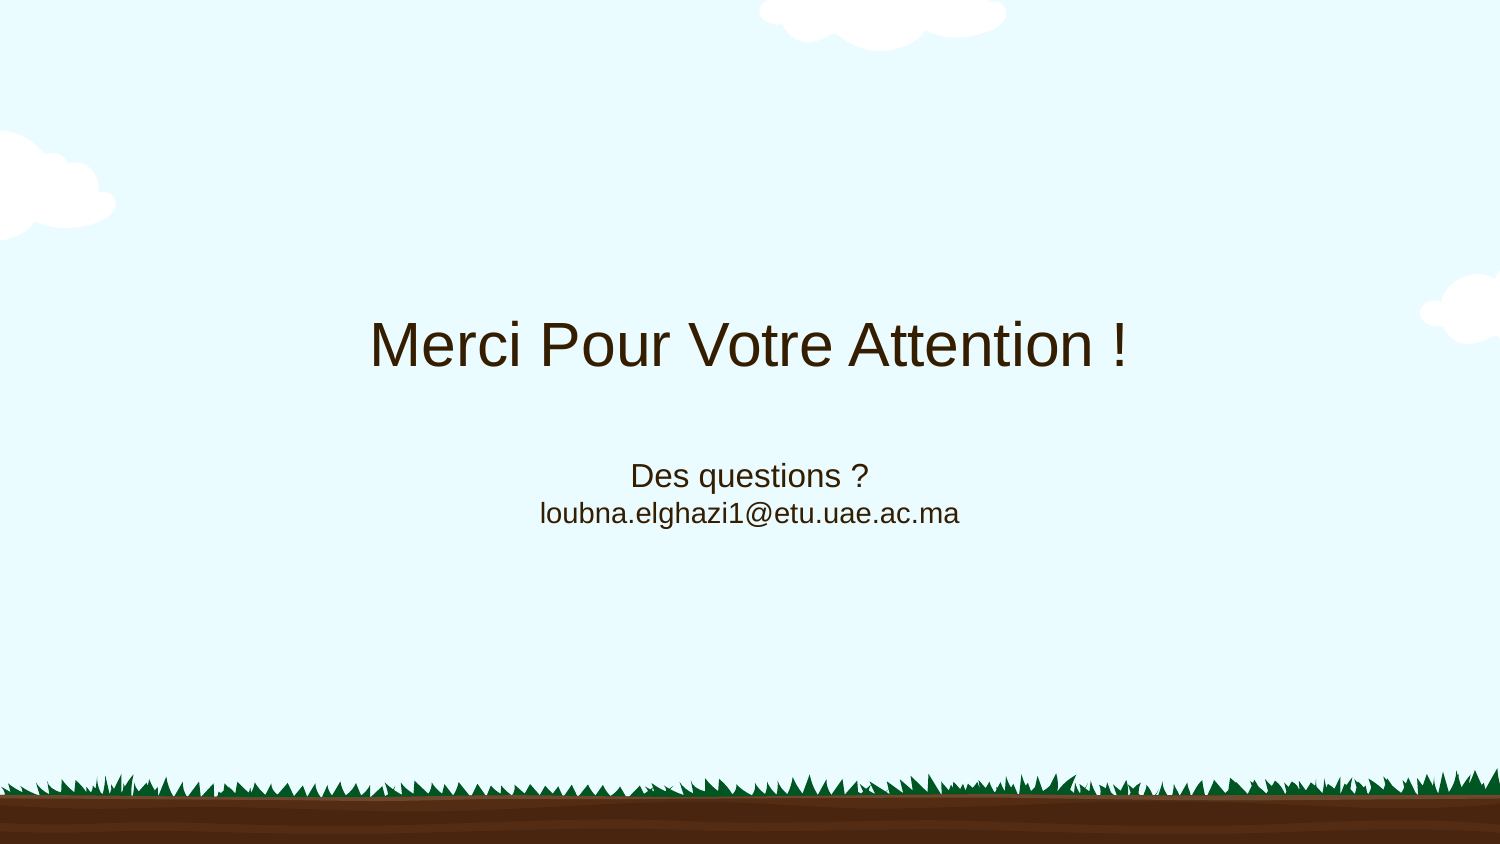

# Merci Pour Votre Attention ! Des questions ? loubna.elghazi1@etu.uae.ac.ma